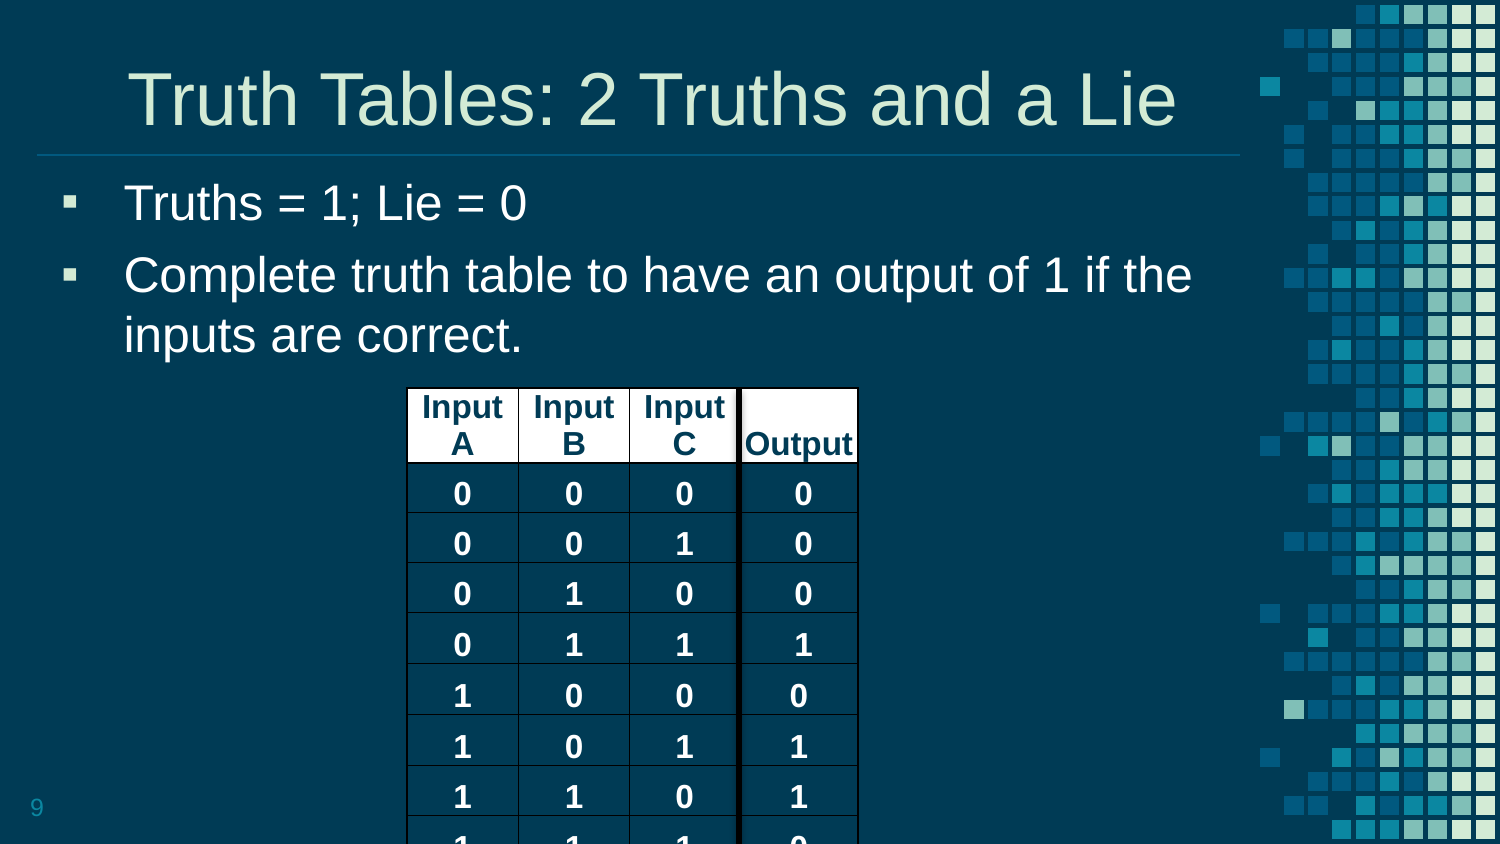

# Truth Tables: 2 Truths and a Lie
Truths = 1; Lie = 0
Complete truth table to have an output of 1 if the inputs are correct.
| Input A | Input B | Input C | Output |
| --- | --- | --- | --- |
| 0 | 0 | 0 | 0 |
| 0 | 0 | 1 | 0 |
| 0 | 1 | 0 | 0 |
| 0 | 1 | 1 | 1 |
| 1 | 0 | 0 | 0 |
| 1 | 0 | 1 | 1 |
| 1 | 1 | 0 | 1 |
| 1 | 1 | 1 | 0 |
9